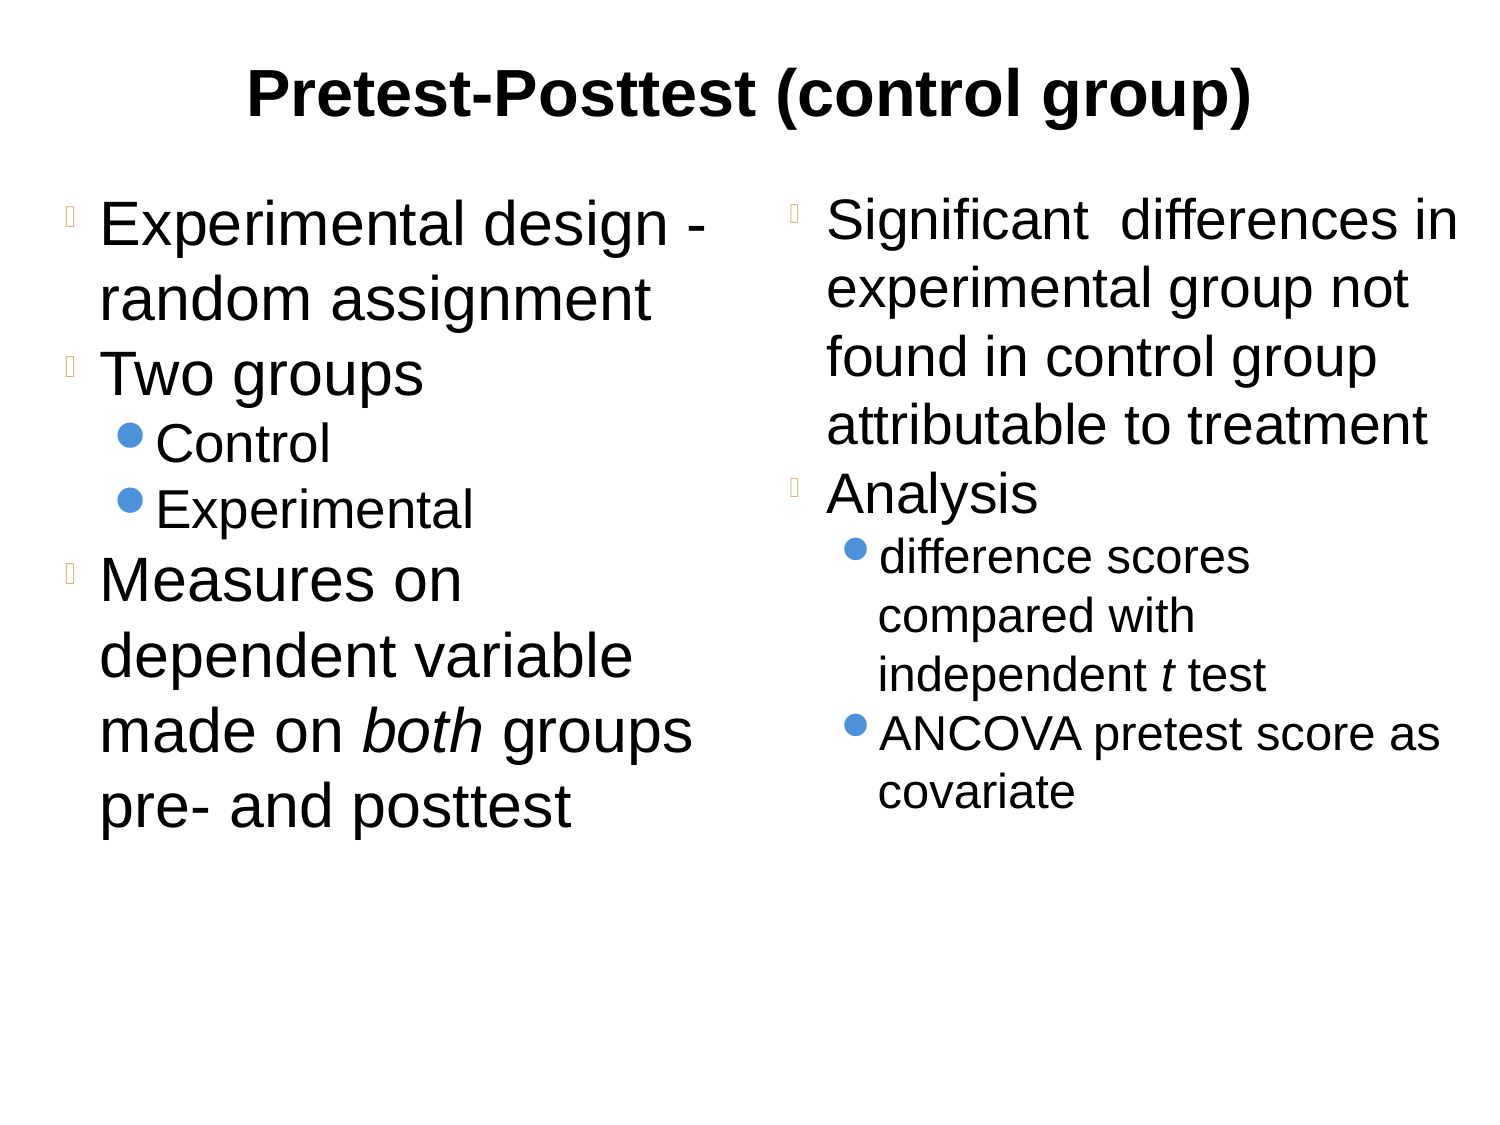

Pretest-Posttest (control group)
Experimental design - random assignment
Two groups
Control
Experimental
Measures on dependent variable made on both groups pre- and posttest
Significant  differences in experimental group not found in control group attributable to treatment
Analysis
difference scores compared with independent t test
ANCOVA pretest score as covariate